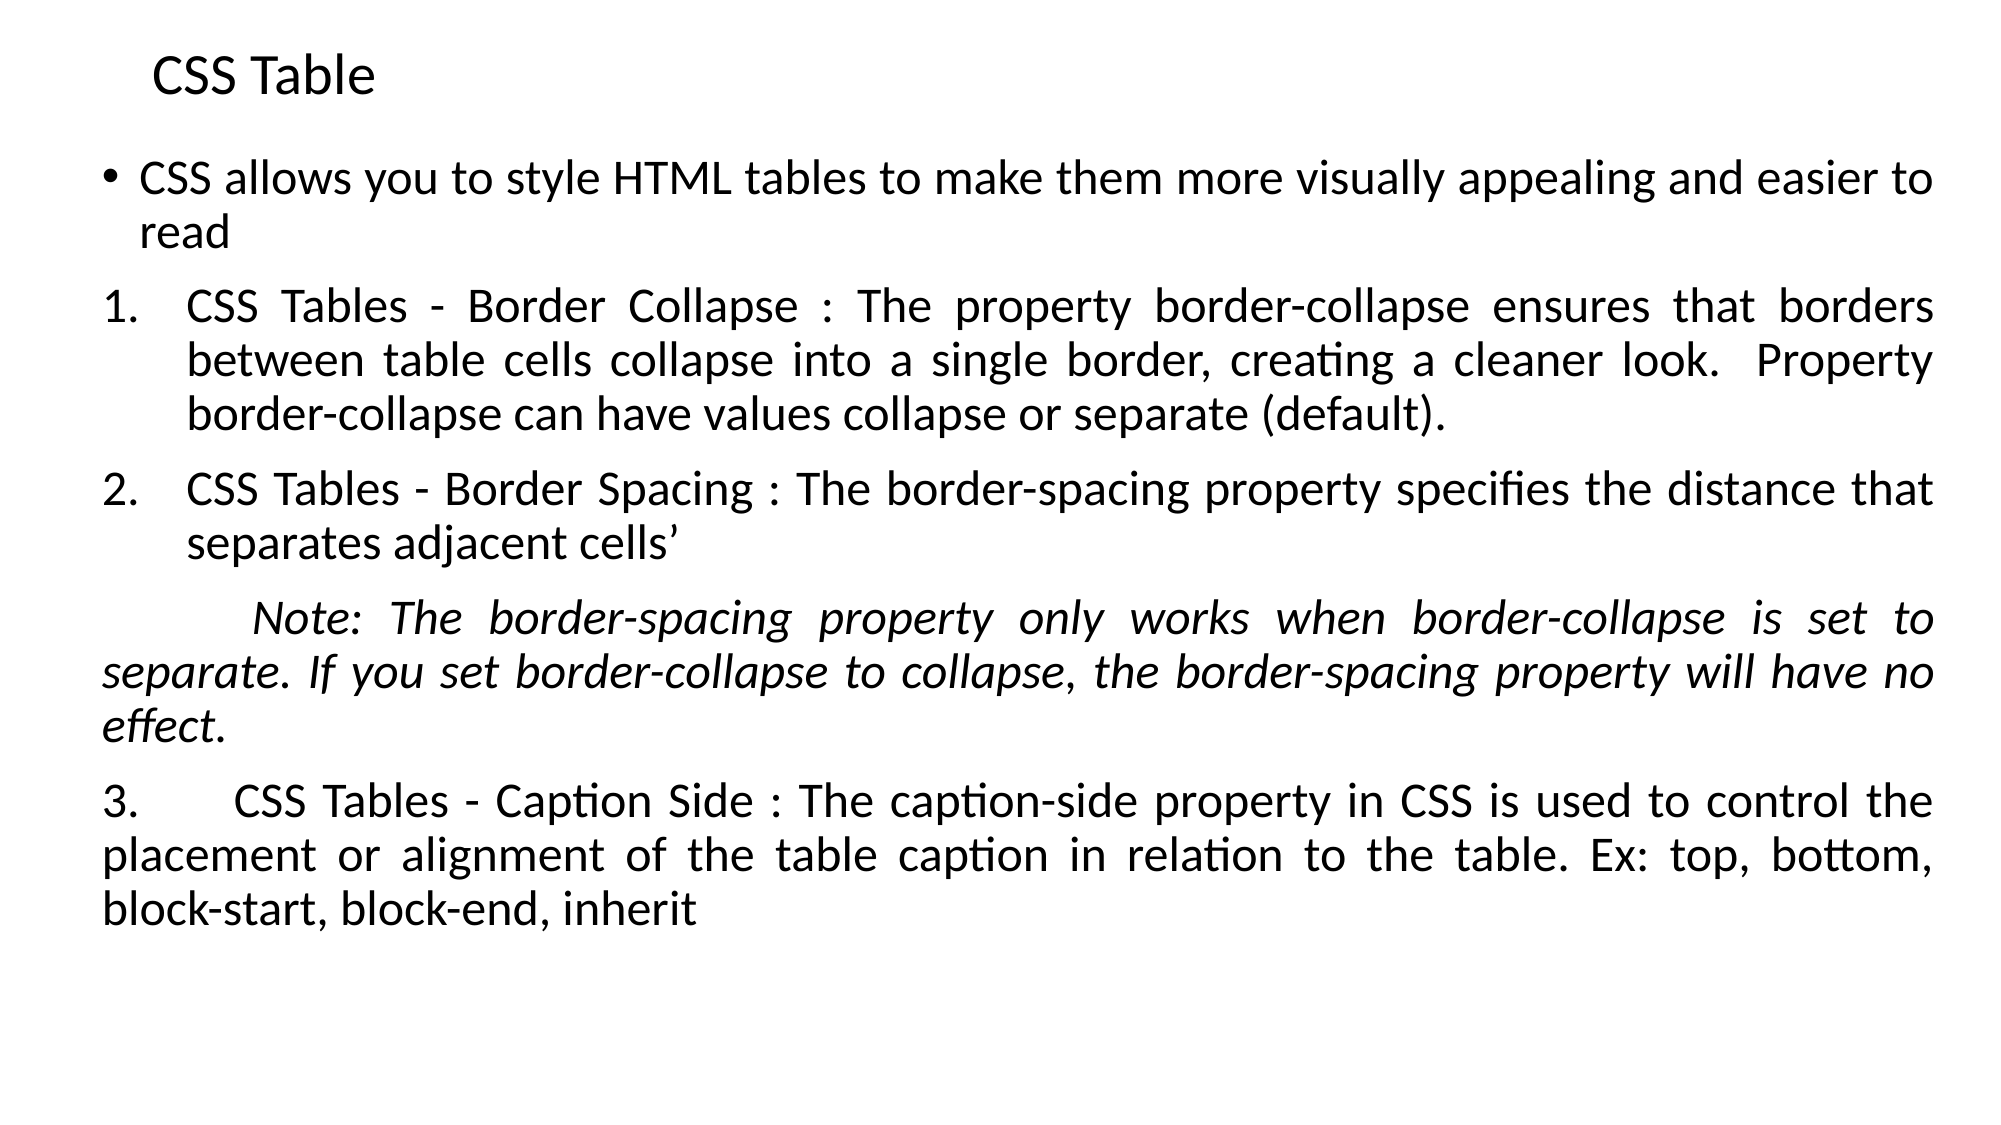

# CSS Table
CSS allows you to style HTML tables to make them more visually appealing and easier to read
CSS Tables - Border Collapse : The property border-collapse ensures that borders between table cells collapse into a single border, creating a cleaner look.  Property border-collapse can have values collapse or separate (default).
CSS Tables - Border Spacing : The border-spacing property specifies the distance that separates adjacent cells’
	Note: The border-spacing property only works when border-collapse is set to separate. If you set border-collapse to collapse, the border-spacing property will have no effect.
3.      CSS Tables - Caption Side : The caption-side property in CSS is used to control the placement or alignment of the table caption in relation to the table. Ex: top, bottom, block-start, block-end, inherit